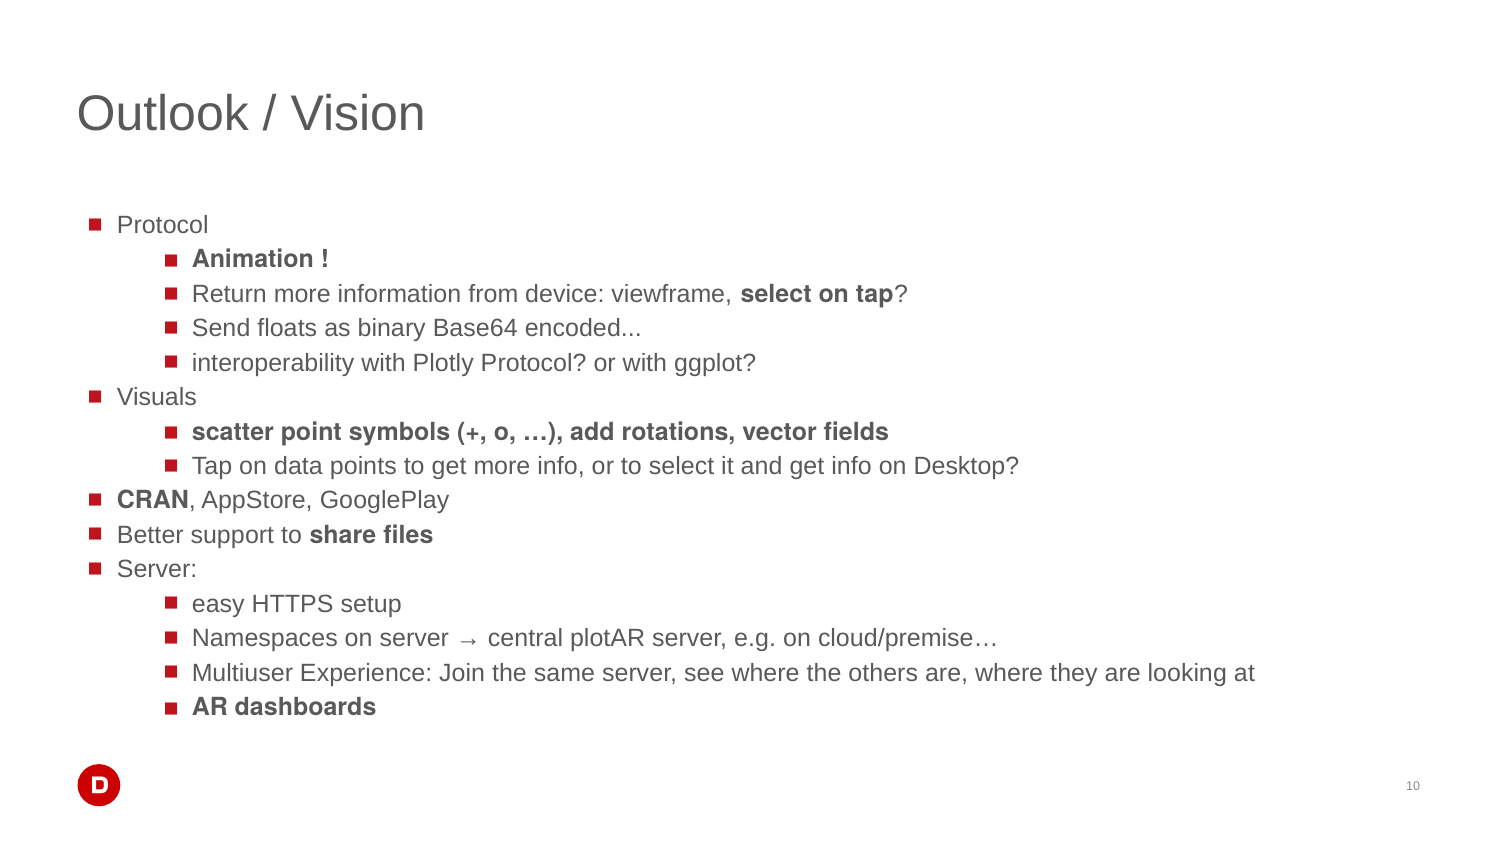

# Outlook / Vision
Protocol
Animation !
Return more information from device: viewframe, select on tap?
Send floats as binary Base64 encoded...
interoperability with Plotly Protocol? or with ggplot?
Visuals
scatter point symbols (+, o, …), add rotations, vector fields
Tap on data points to get more info, or to select it and get info on Desktop?
CRAN, AppStore, GooglePlay
Better support to share files
Server:
easy HTTPS setup
Namespaces on server → central plotAR server, e.g. on cloud/premise…
Multiuser Experience: Join the same server, see where the others are, where they are looking at
AR dashboards
10